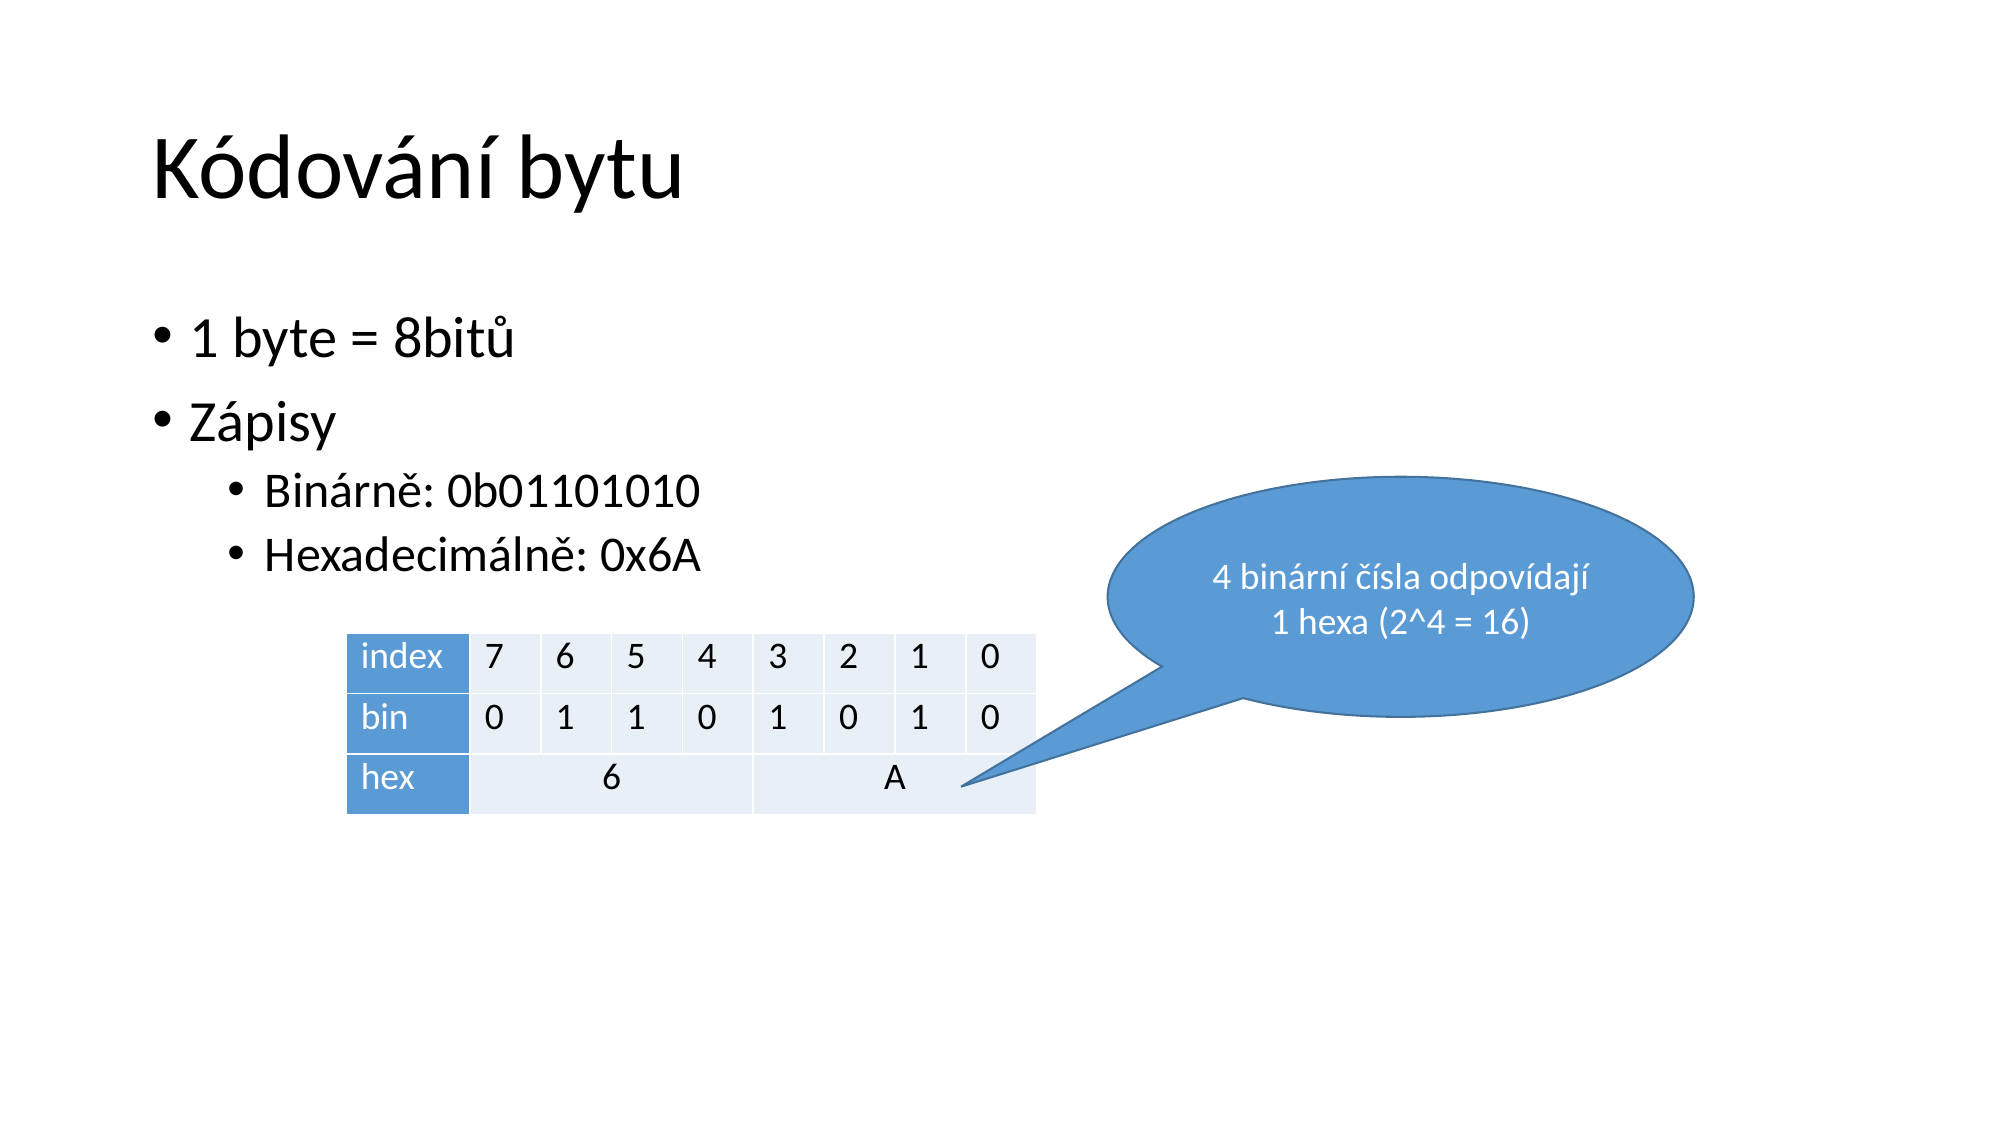

# Kódování bytu
1 byte = 8bitů
Zápisy
Binárně: 0b01101010
Hexadecimálně: 0x6A
4 binární čísla odpovídají 1 hexa (2^4 = 16)
| index | 7 | 6 | 5 | 4 | 3 | 2 | 1 | 0 |
| --- | --- | --- | --- | --- | --- | --- | --- | --- |
| bin | 0 | 1 | 1 | 0 | 1 | 0 | 1 | 0 |
| hex | 6 |  |  |  | A |  |  |  |